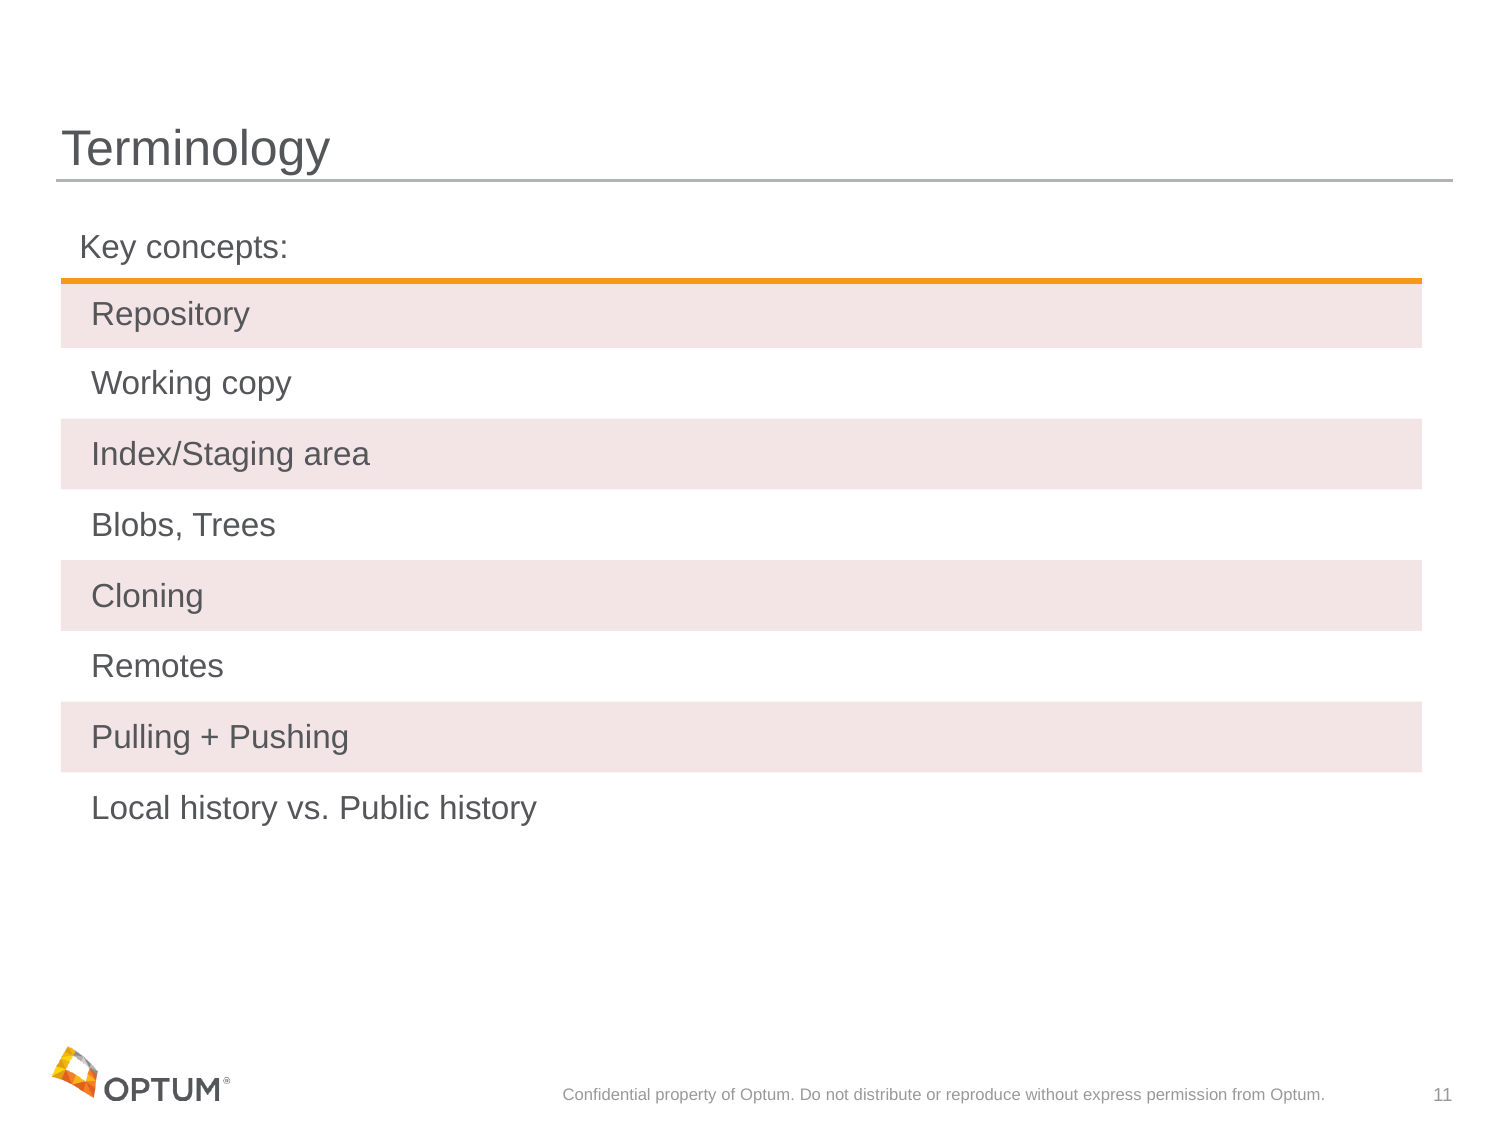

# Terminology
| Key concepts: |
| --- |
| Repository |
| Working copy |
| Index/Staging area |
| Blobs, Trees |
| Cloning |
| Remotes |
| Pulling + Pushing |
| Local history vs. Public history |
Confidential property of Optum. Do not distribute or reproduce without express permission from Optum.
11